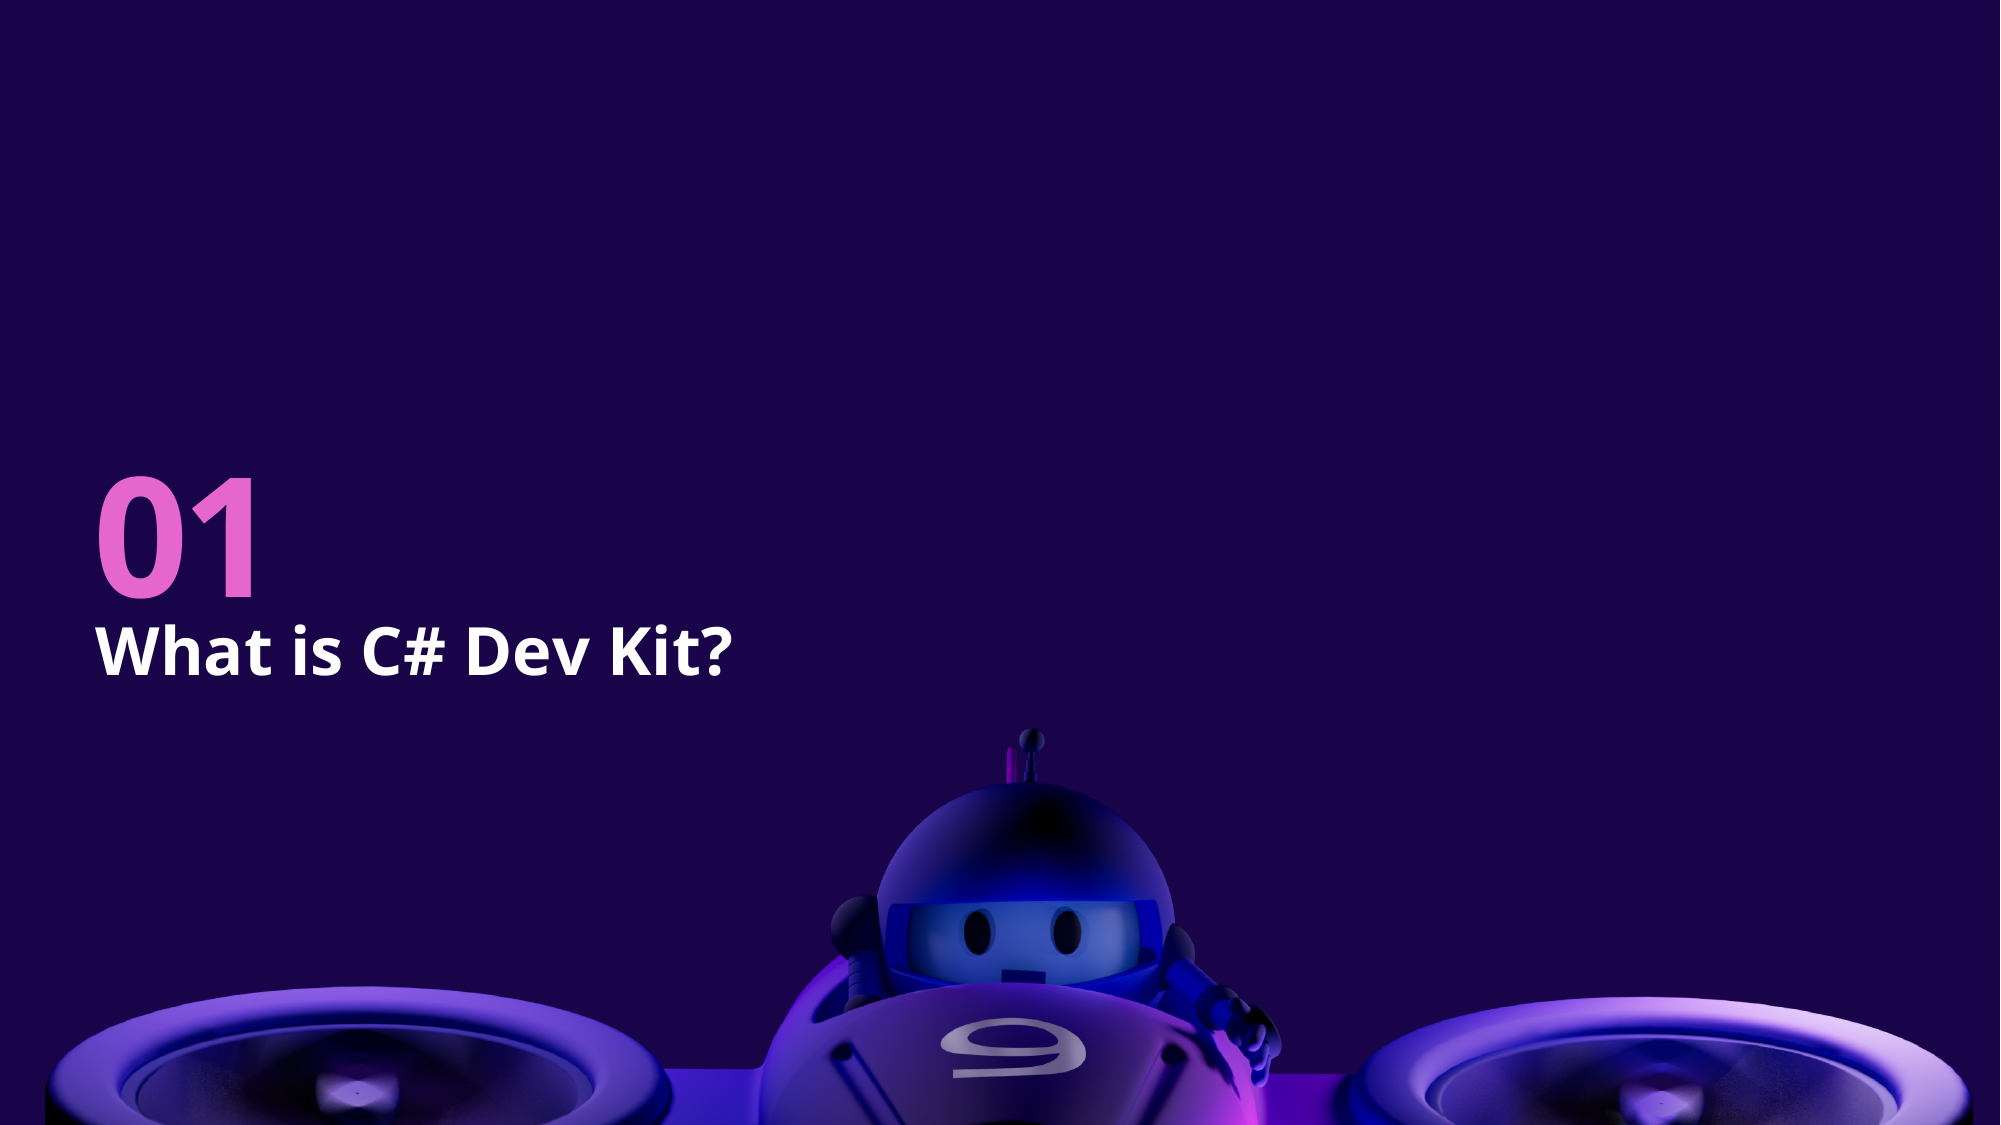

# 01
What is C# Dev Kit?